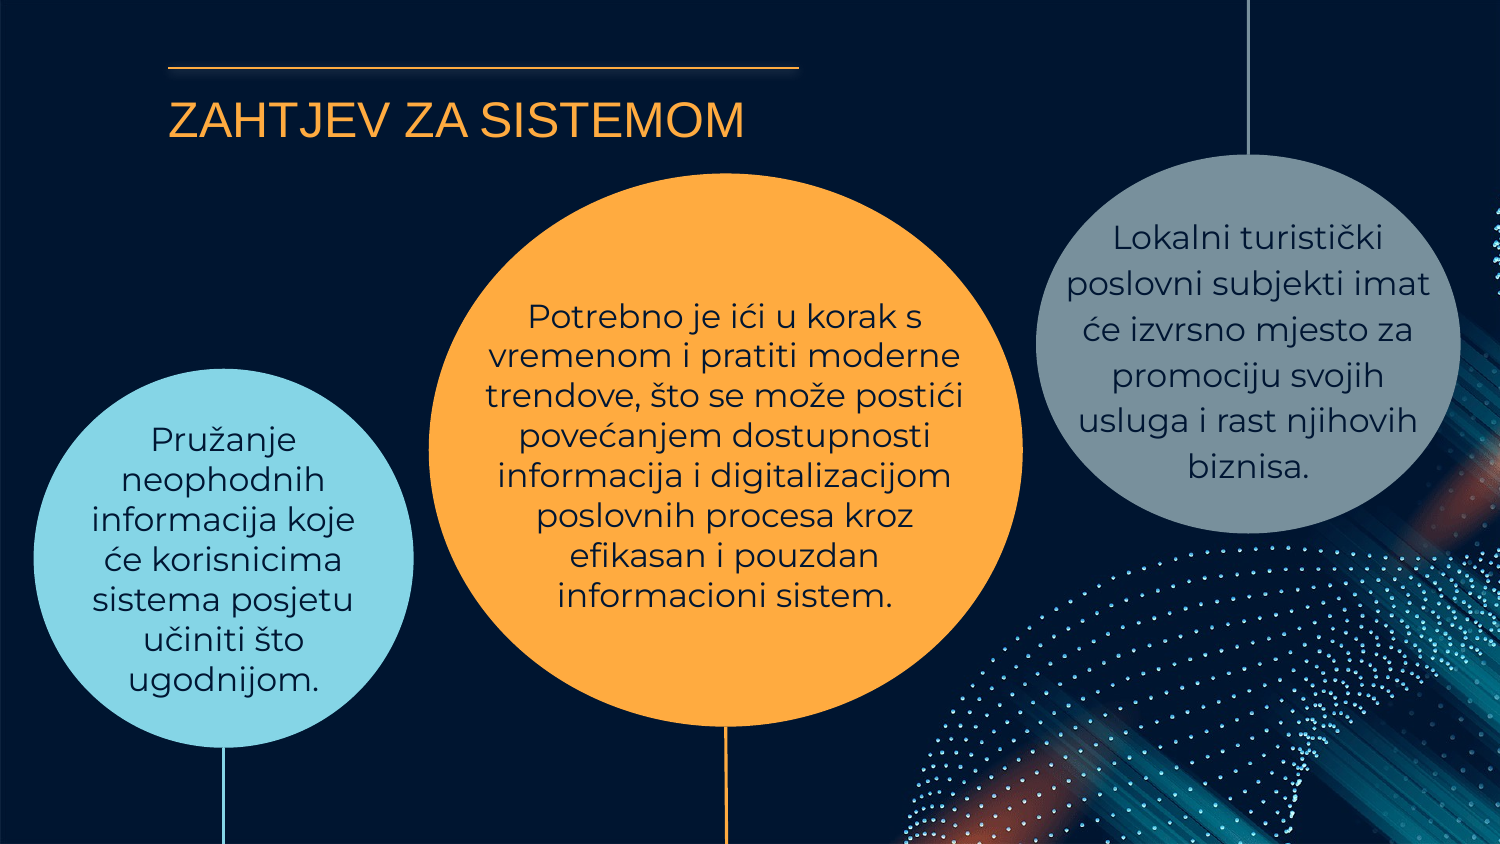

# ZAHTJEV ZA SISTEMOM

Lokalni turistički poslovni subjekti imat će izvrsno mjesto za promociju svojih usluga i rast njihovih biznisa.
Potrebno je ići u korak s vremenom i pratiti moderne trendove, što se može postići povećanjem dostupnosti informacija i digitalizacijom poslovnih procesa kroz efikasan i pouzdan informacioni sistem.

Pružanje neophodnih informacija koje će korisnicima sistema posjetu učiniti što ugodnijom.